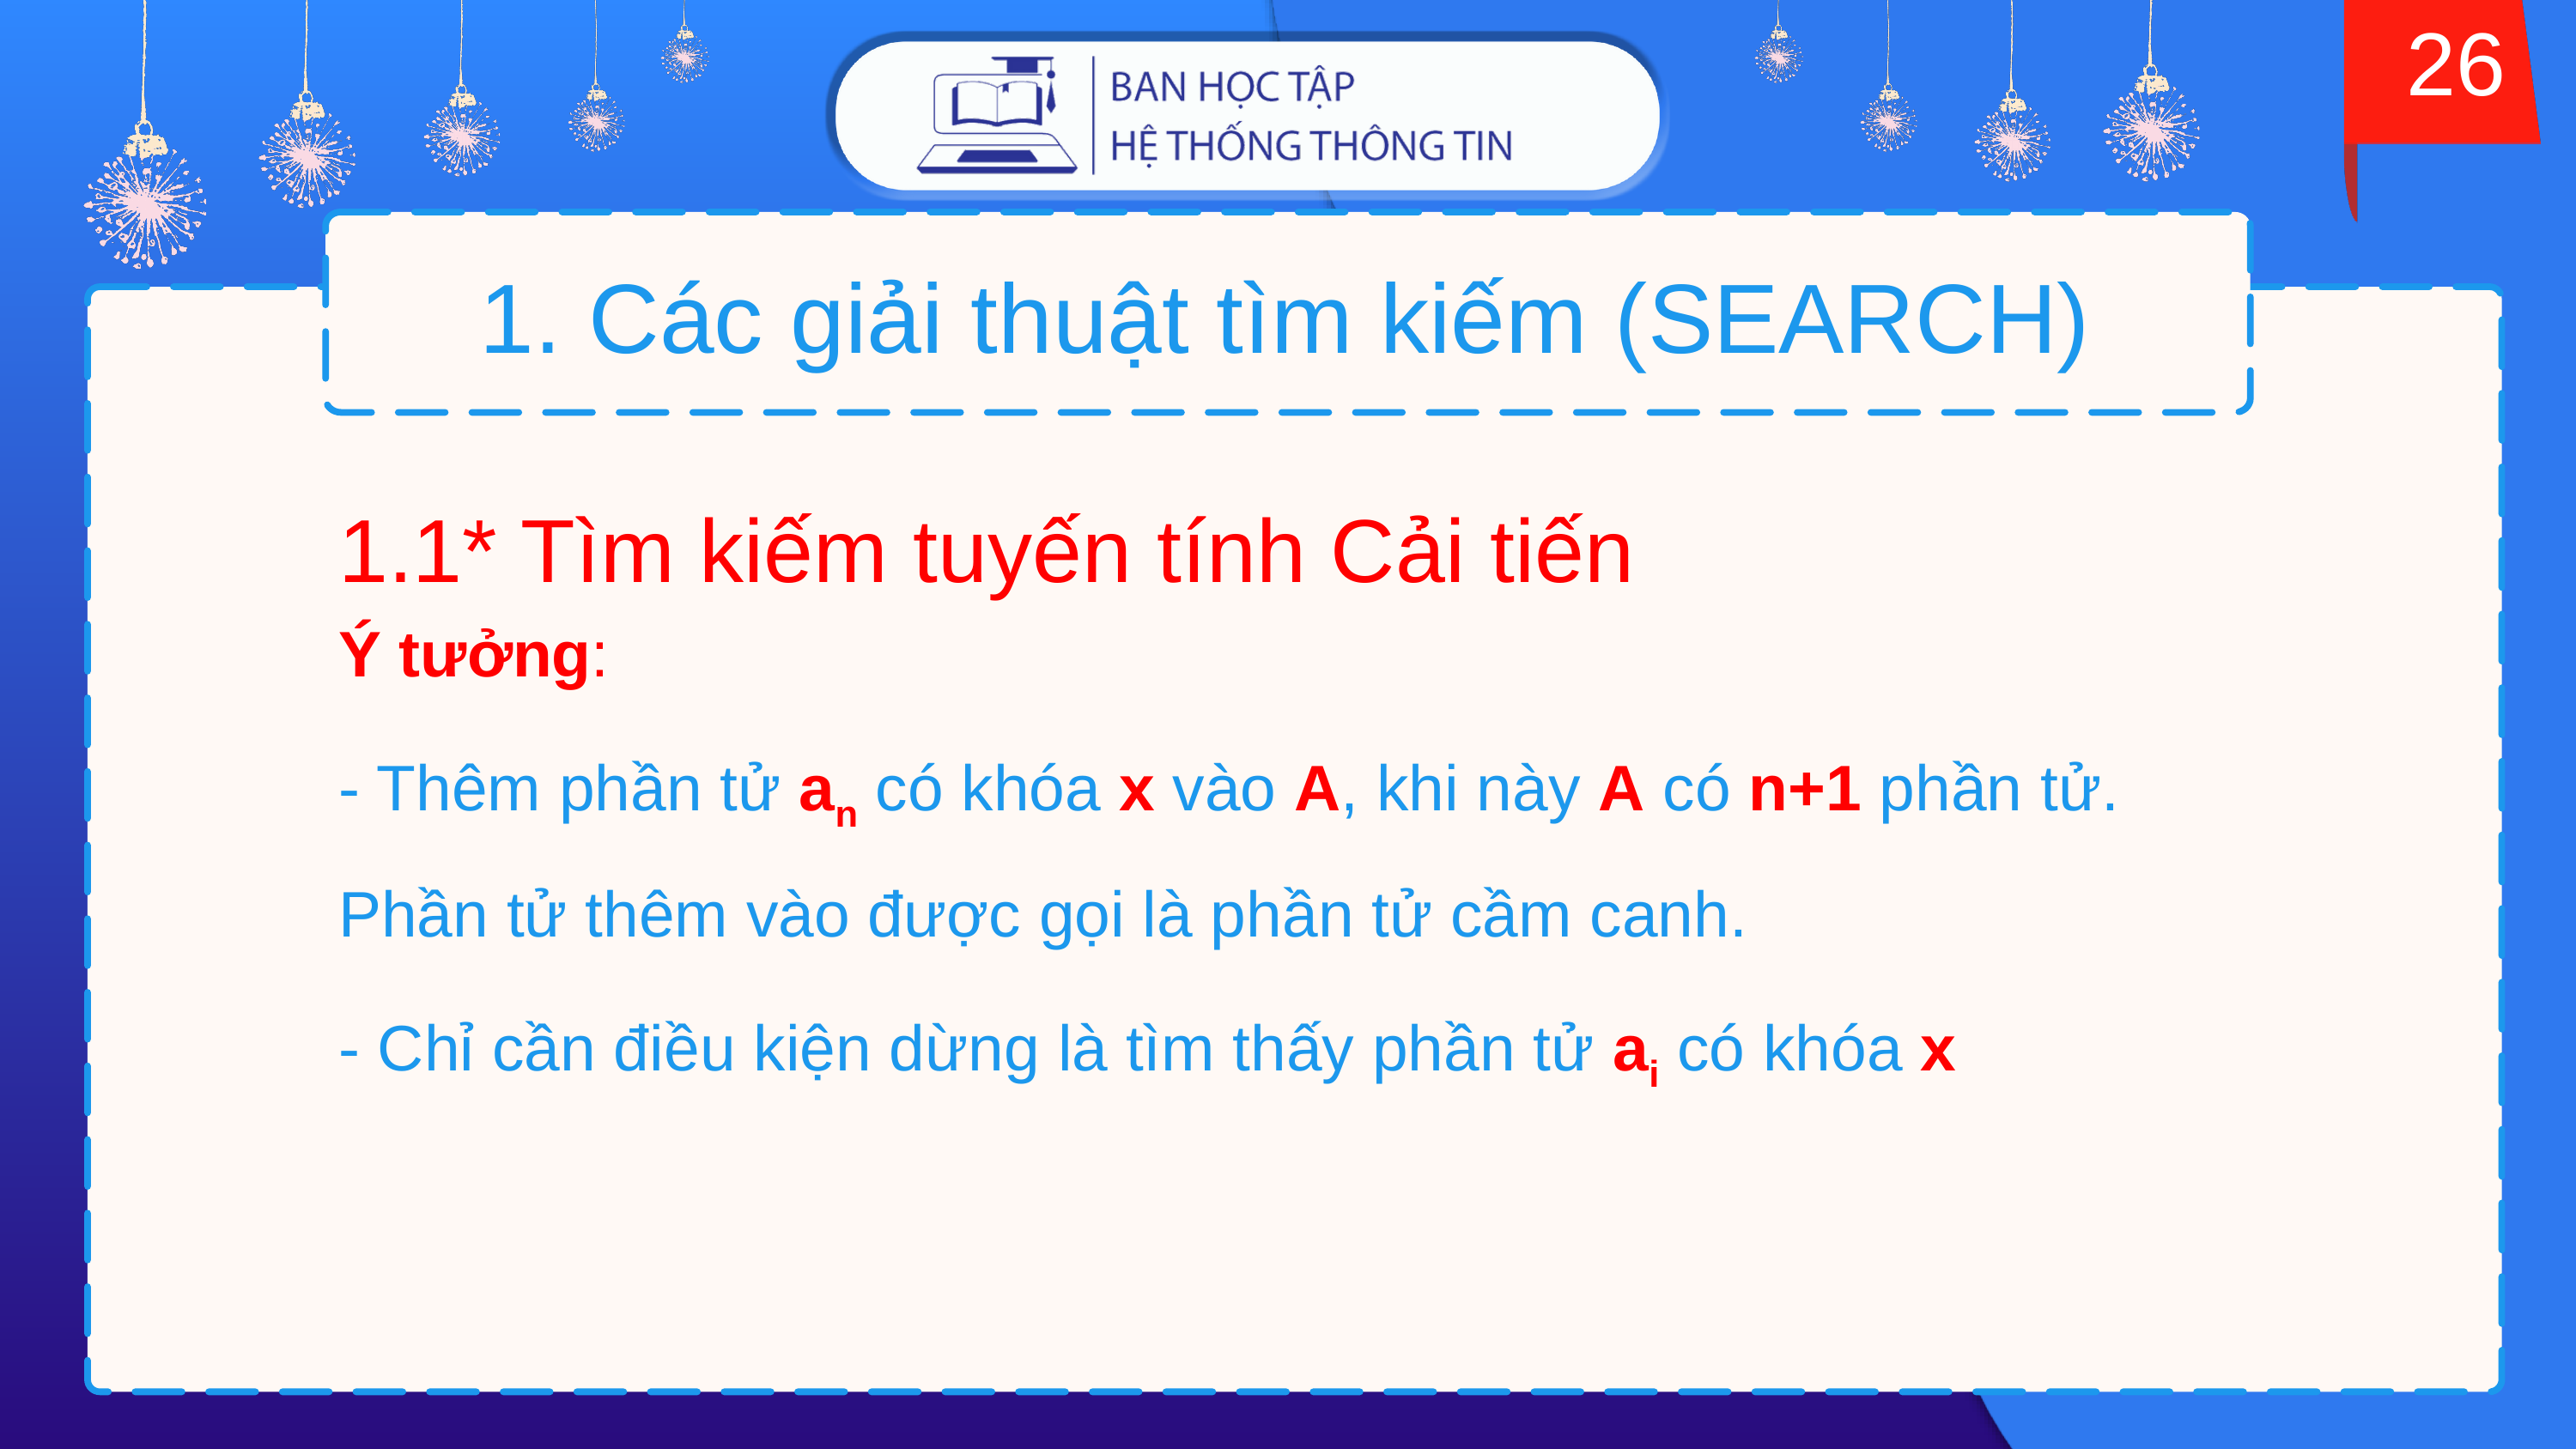

26

# 1. Các giải thuật tìm kiếm (SEARCH)

1.1* Tìm kiếm tuyến tính Cải tiến
Ý tưởng:
- Thêm phần tử an có khóa x vào A, khi này A có n+1 phần tử. Phần tử thêm vào được gọi là phần tử cầm canh.
- Chỉ cần điều kiện dừng là tìm thấy phần tử ai có khóa x